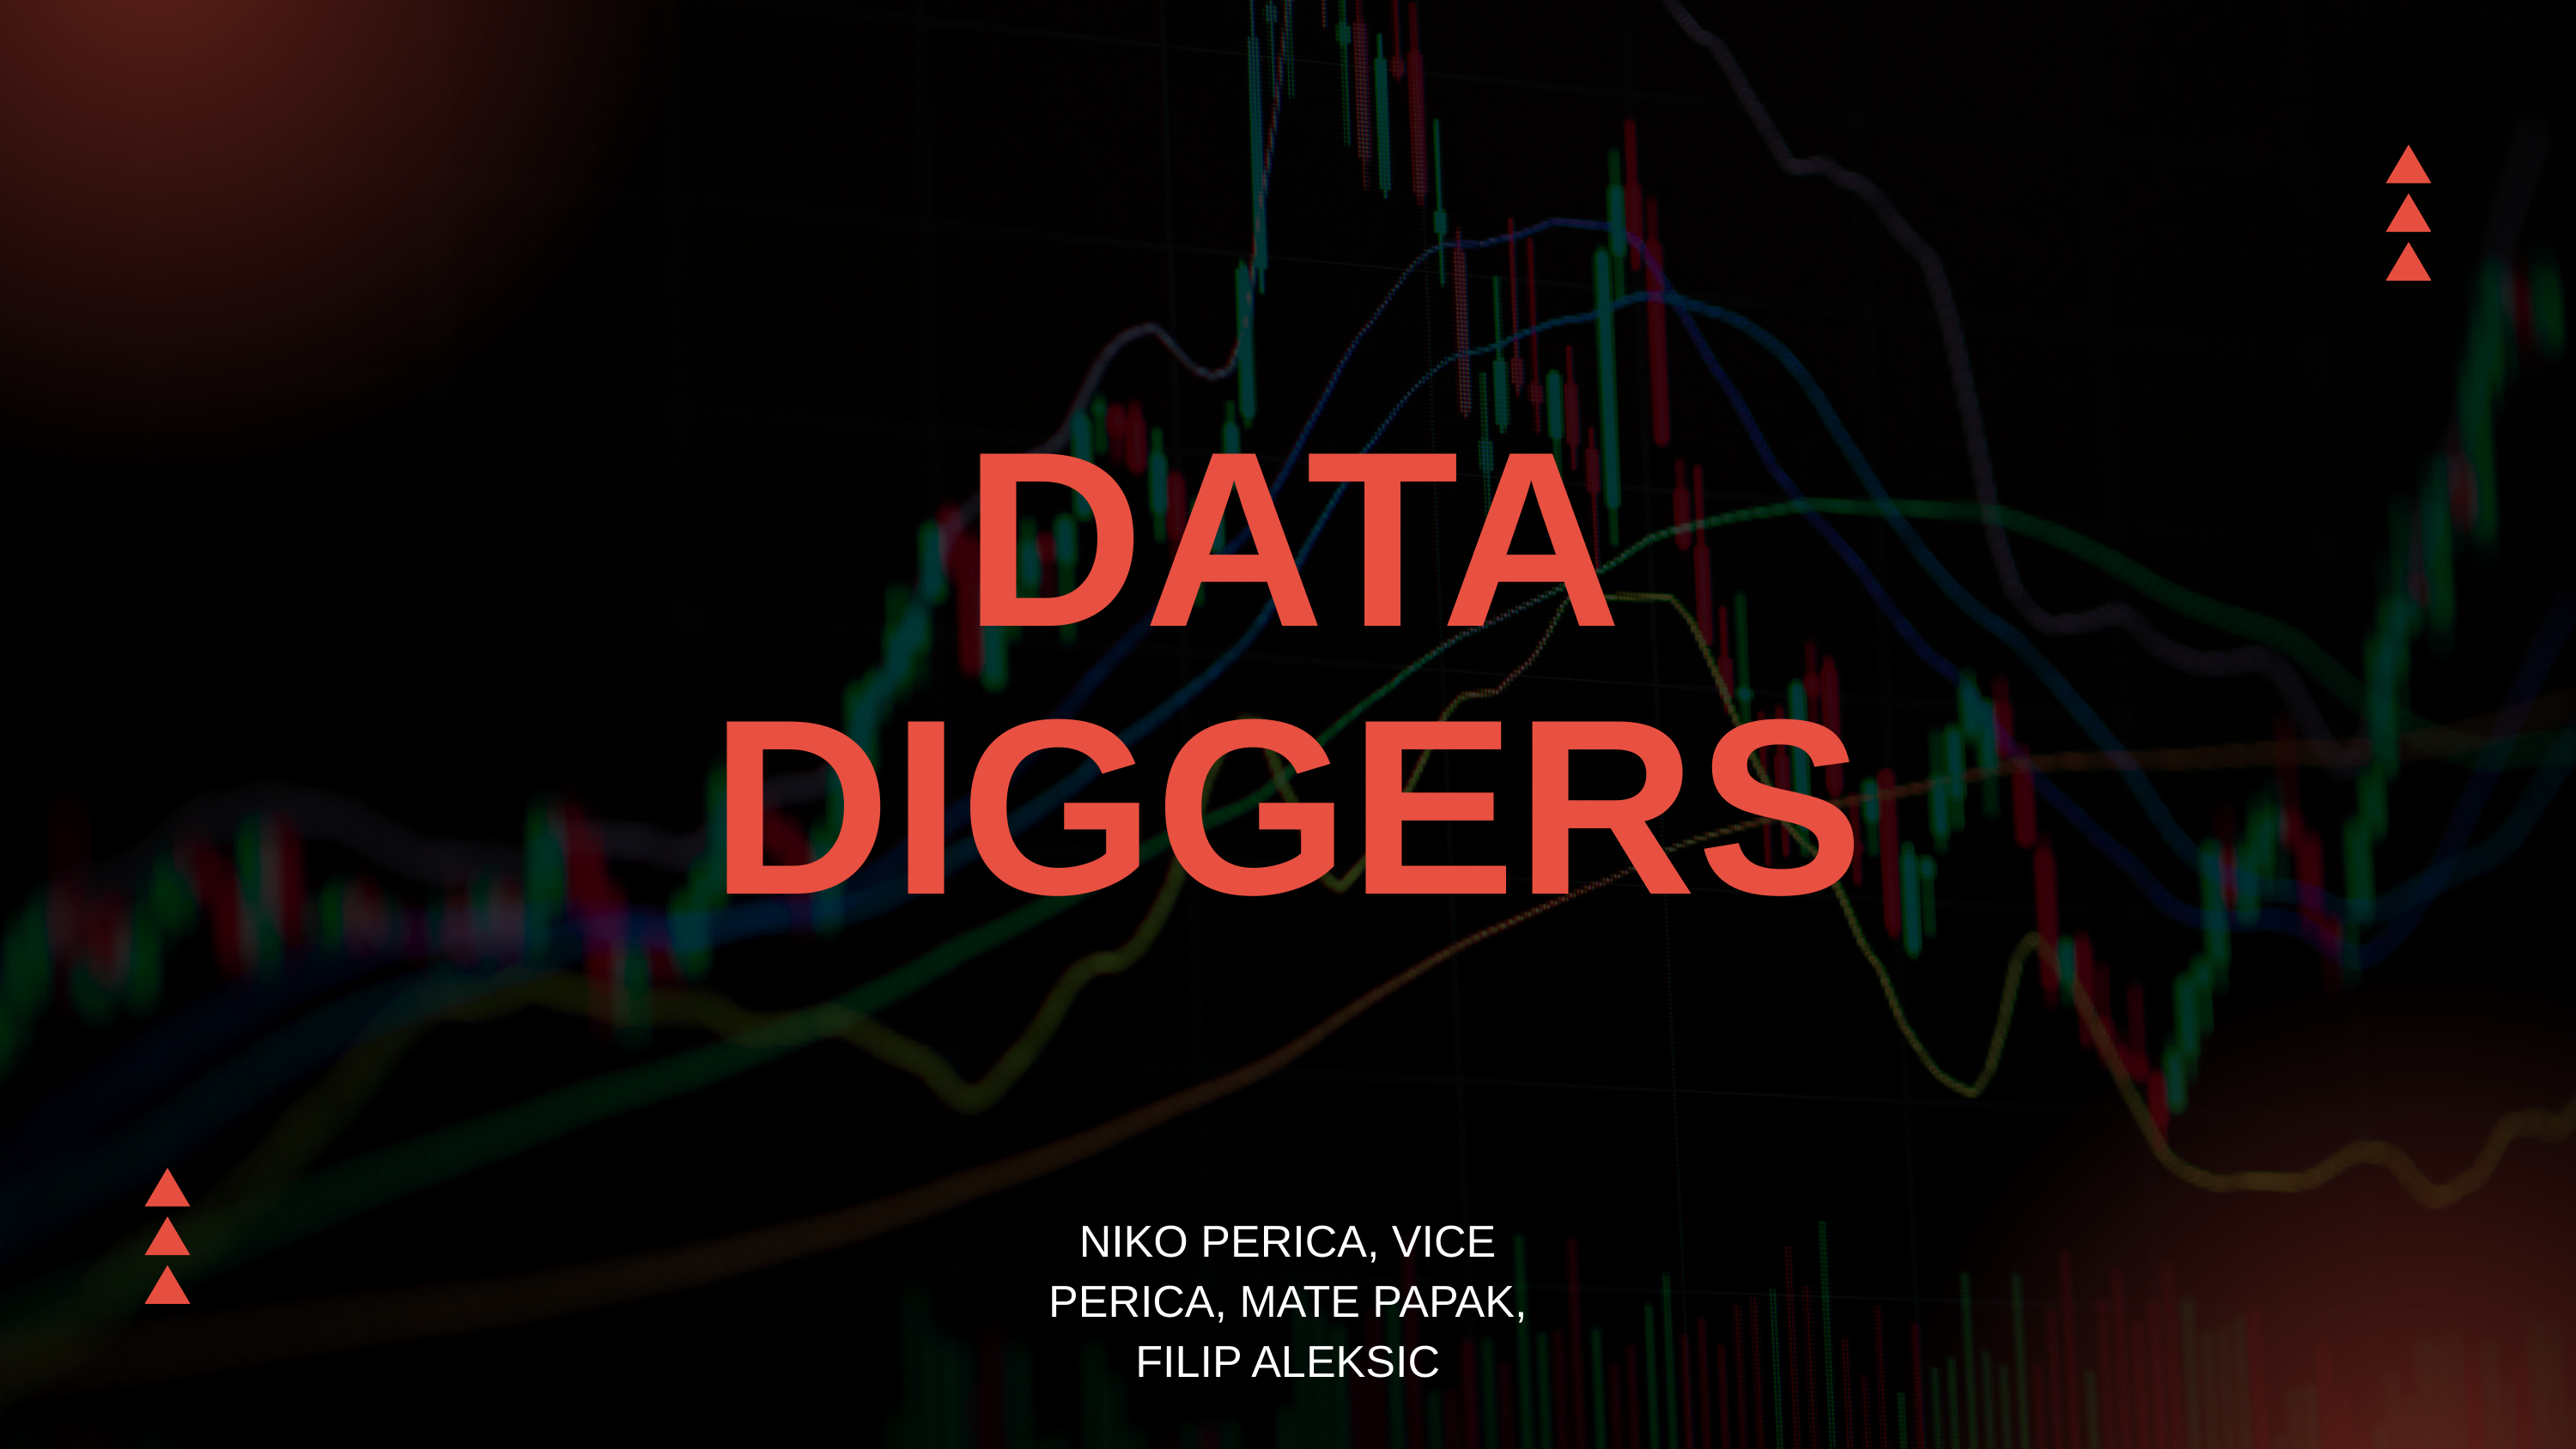

DATA DIGGERS

NIKO PERICA, VICE PERICA, MATE PAPAK, FILIP ALEKSIC